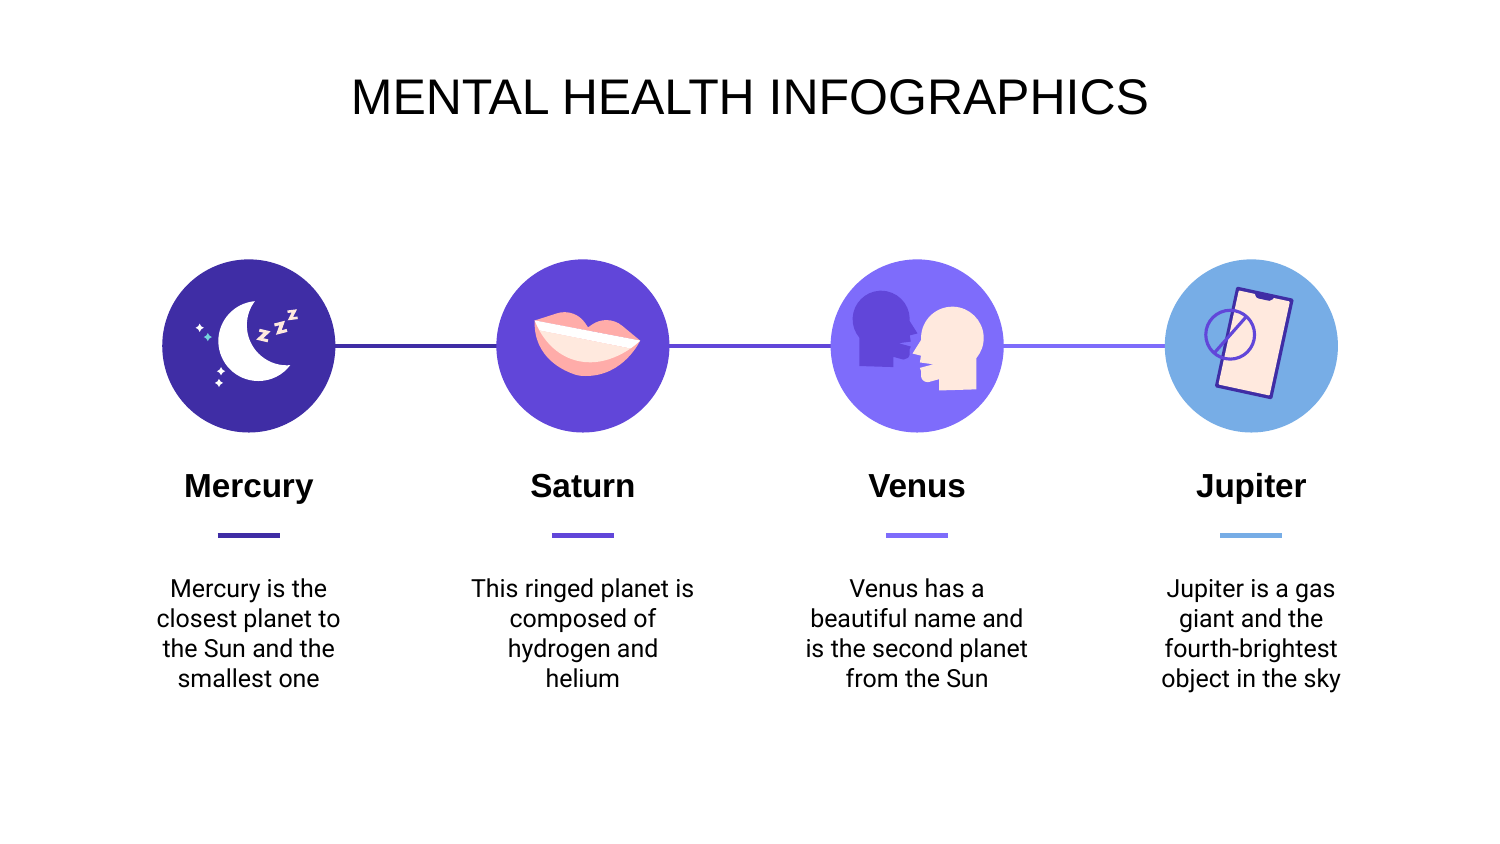

# MENTAL HEALTH INFOGRAPHICS

Mercury
Saturn
Venus
Jupiter
Mercury is the closest planet to the Sun and the smallest one
This ringed planet is composed of hydrogen and helium
Venus has a beautiful name and is the second planet from the Sun
Jupiter is a gas giant and the fourth-brightest object in the sky